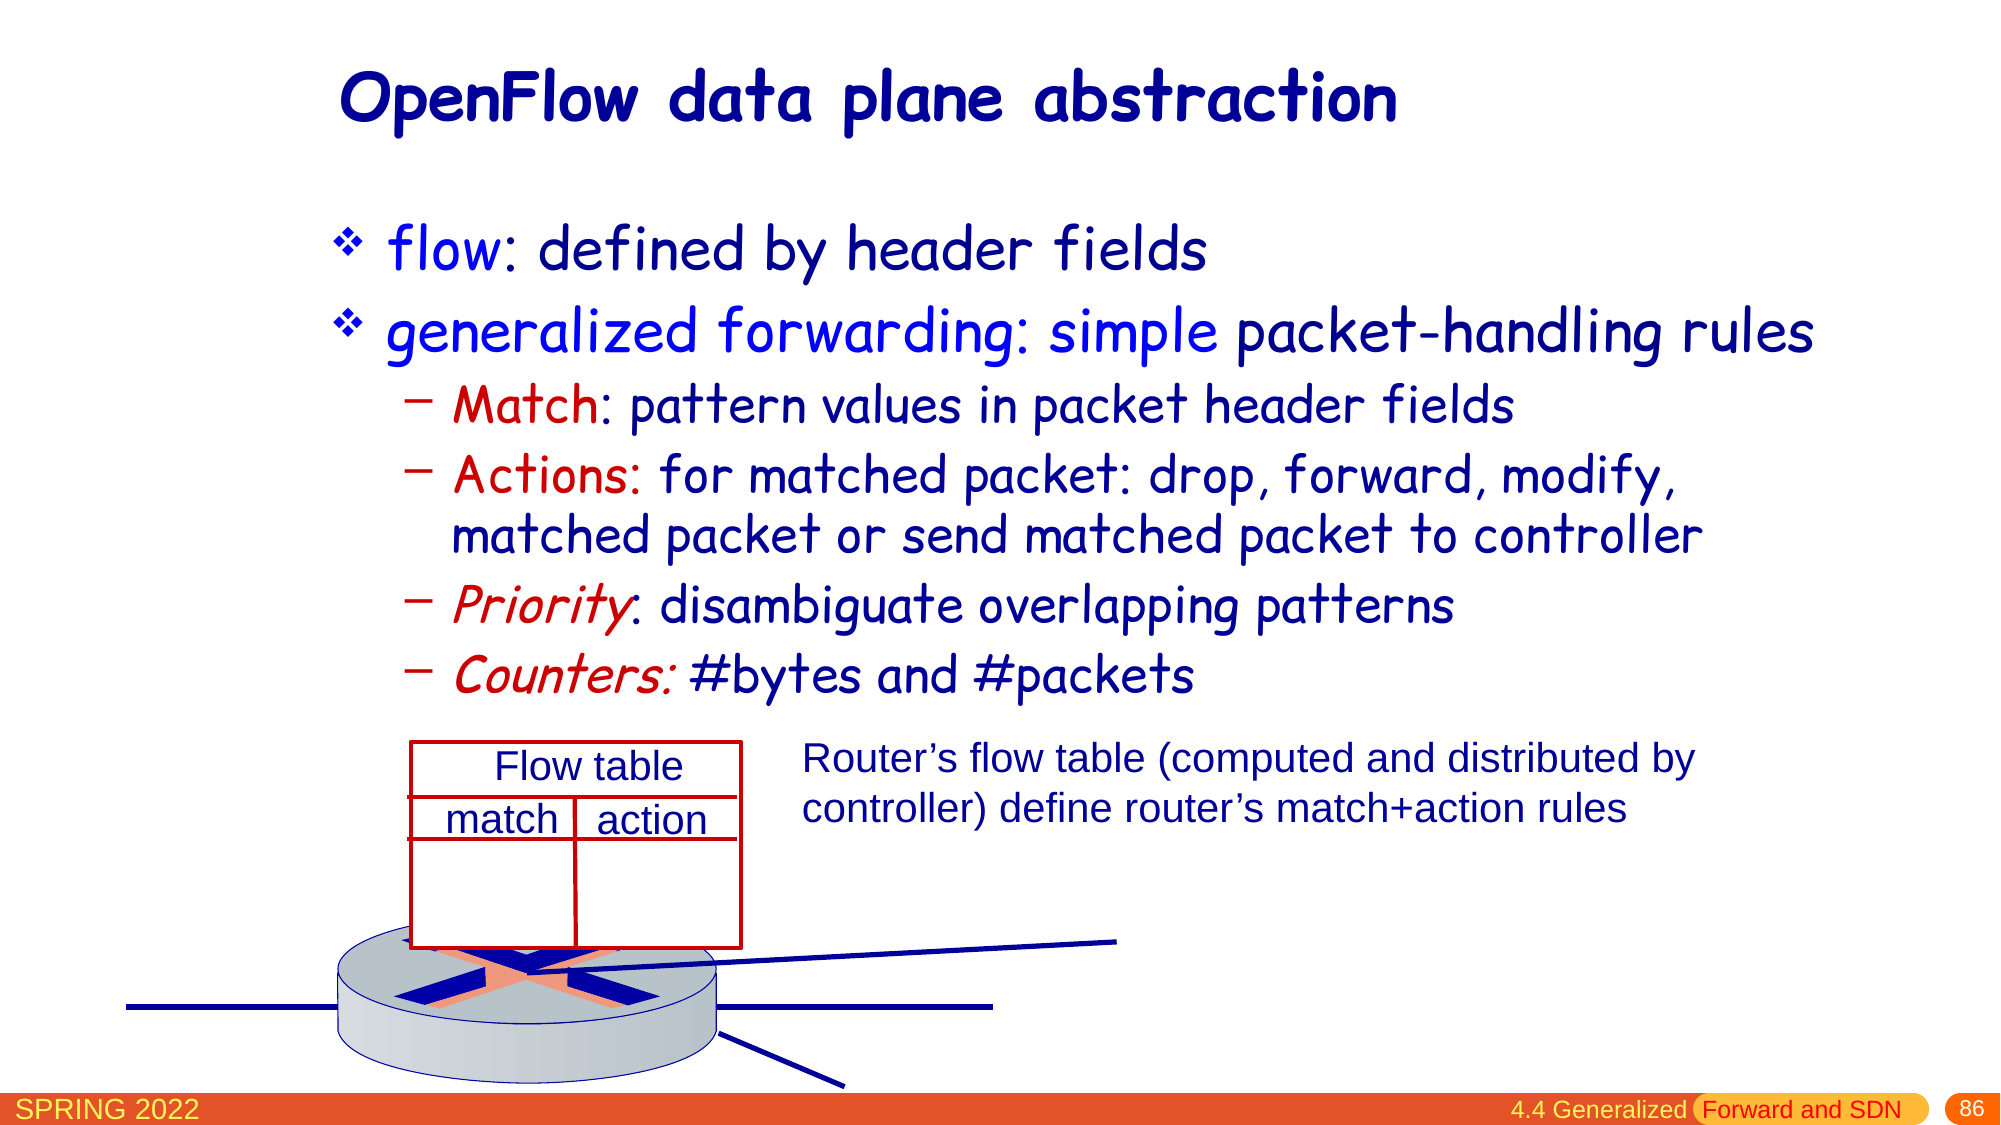

# OpenFlow data plane abstraction
flow: defined by header fields
generalized forwarding: simple packet-handling rules
Match: pattern values in packet header fields
Actions: for matched packet: drop, forward, modify, matched packet or send matched packet to controller
Priority: disambiguate overlapping patterns
Counters: #bytes and #packets
Router’s flow table (computed and distributed by controller) define router’s match+action rules
Flow table

match
action

4.4 Generalized  Forward and SDN